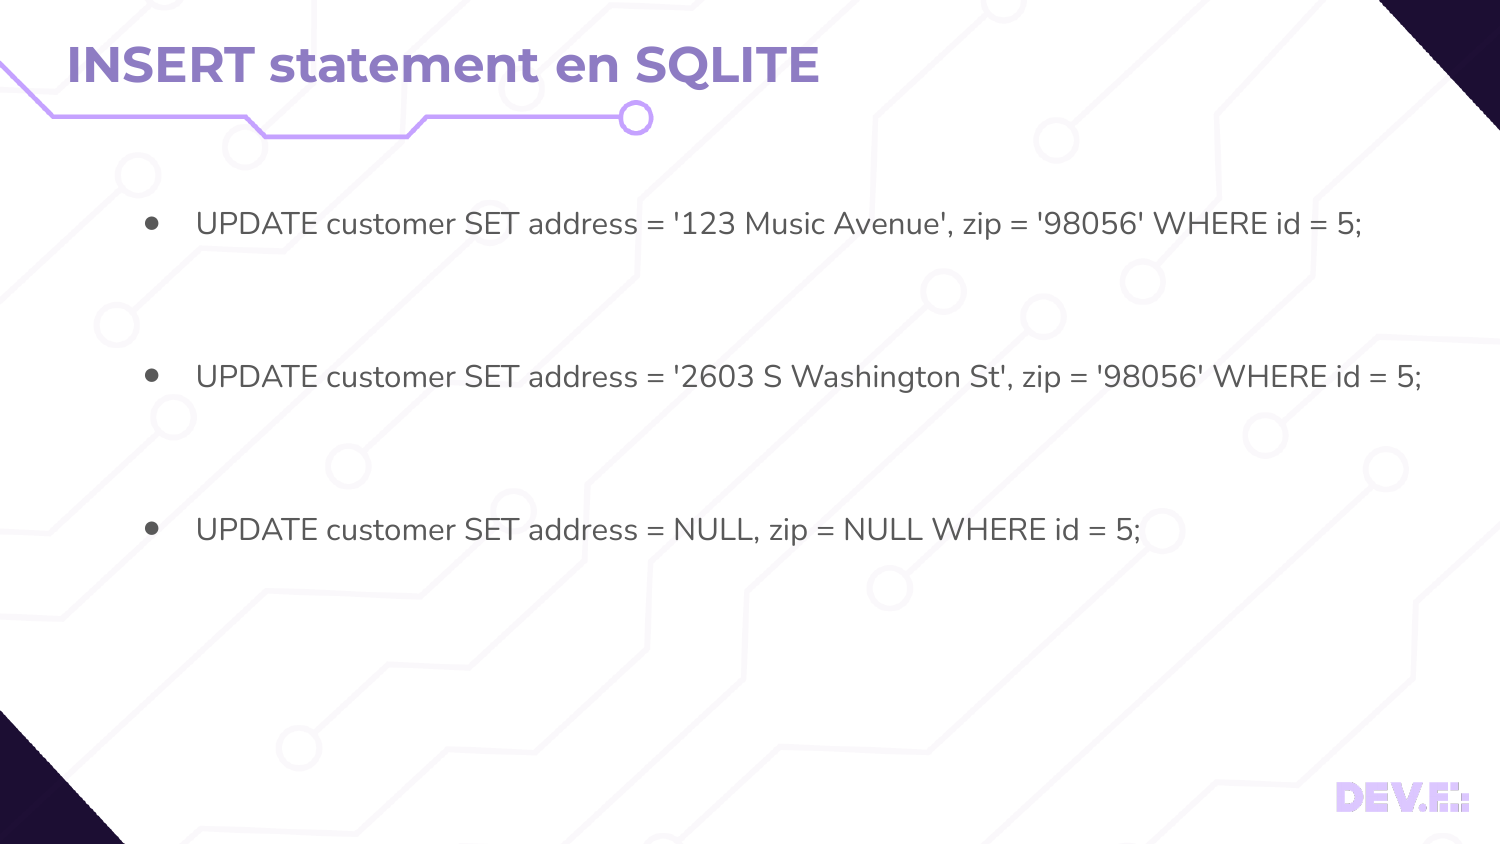

# INSERT statement en SQLITE
UPDATE customer SET address = '123 Music Avenue', zip = '98056' WHERE id = 5;

UPDATE customer SET address = '2603 S Washington St', zip = '98056' WHERE id = 5;

UPDATE customer SET address = NULL, zip = NULL WHERE id = 5;